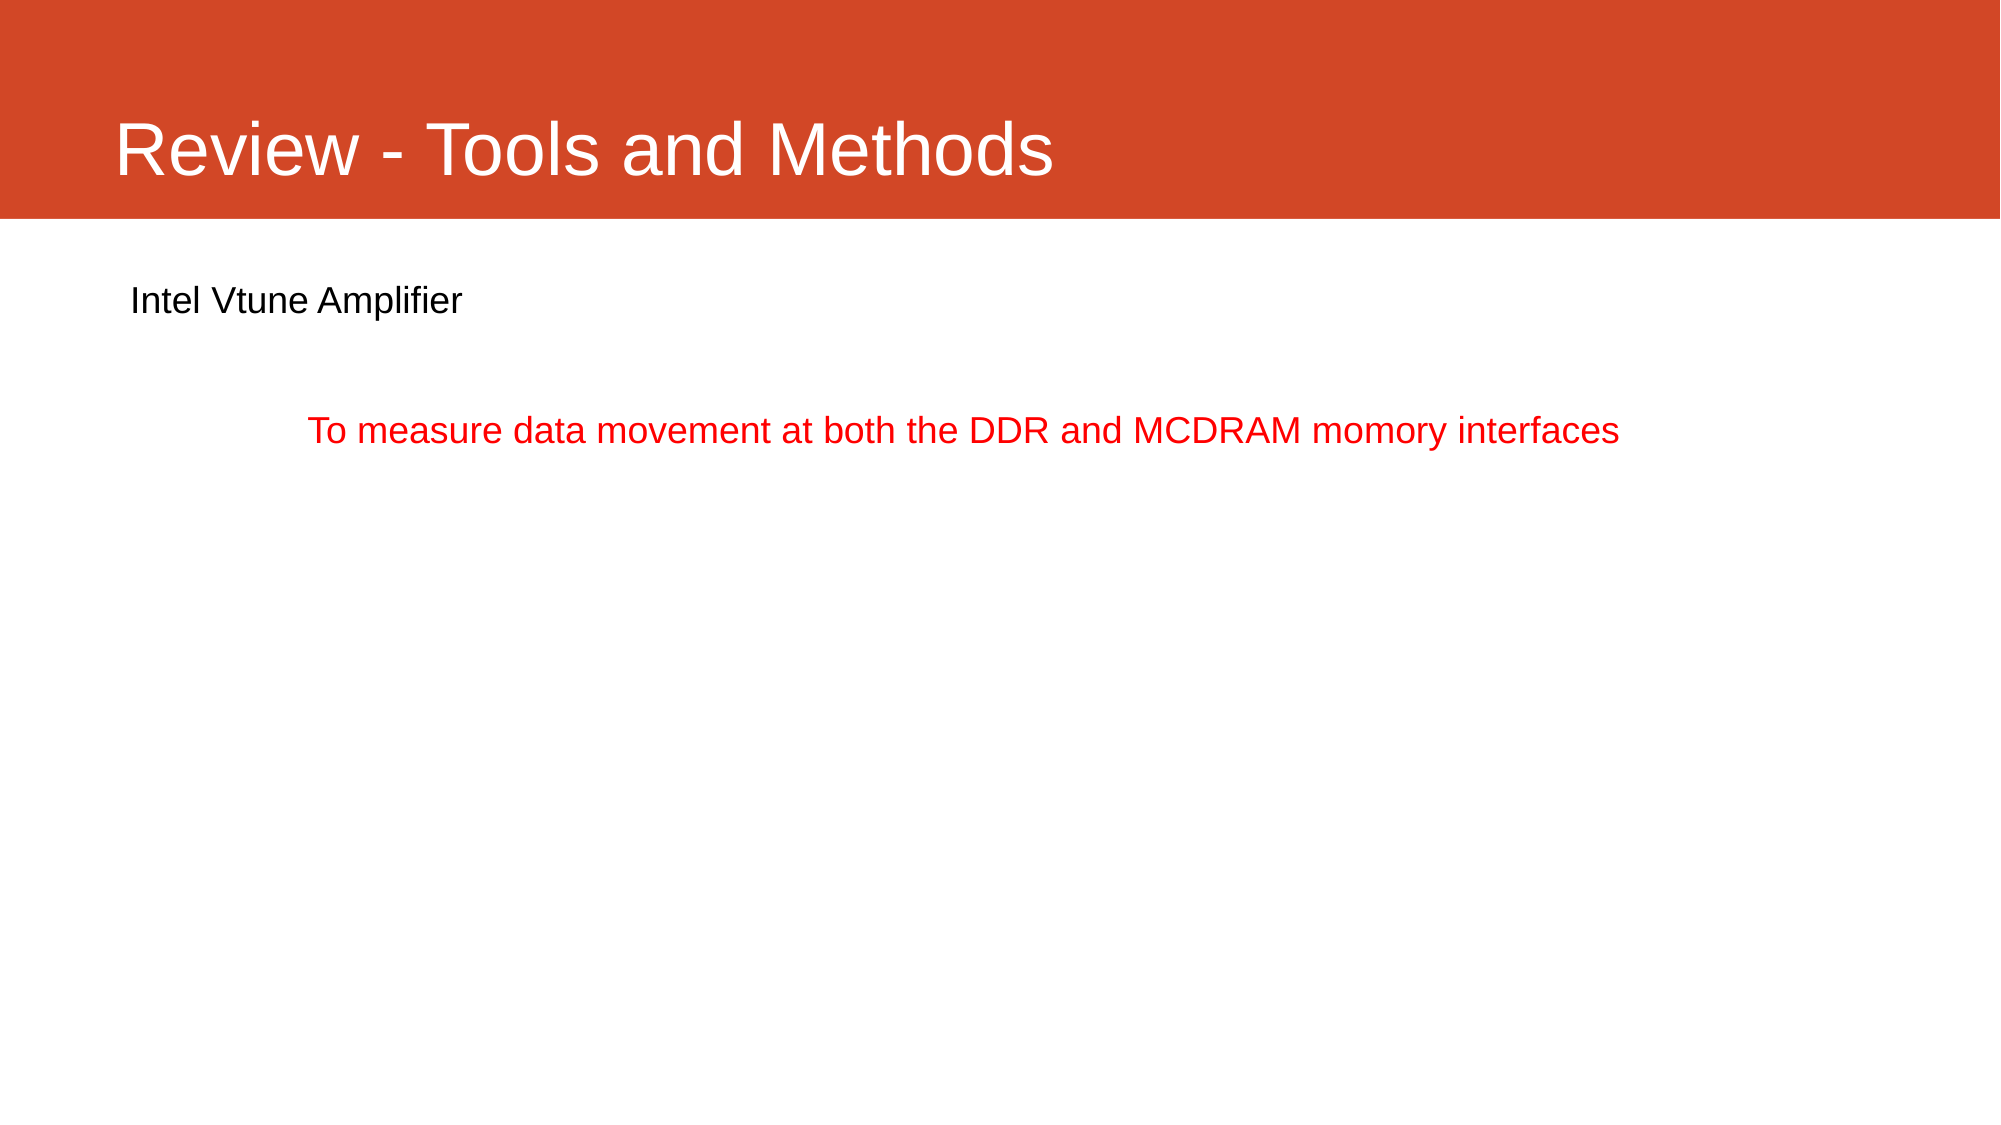

# Review - Tools and Methods
Intel Vtune Amplifier
To measure data movement at both the DDR and MCDRAM momory interfaces